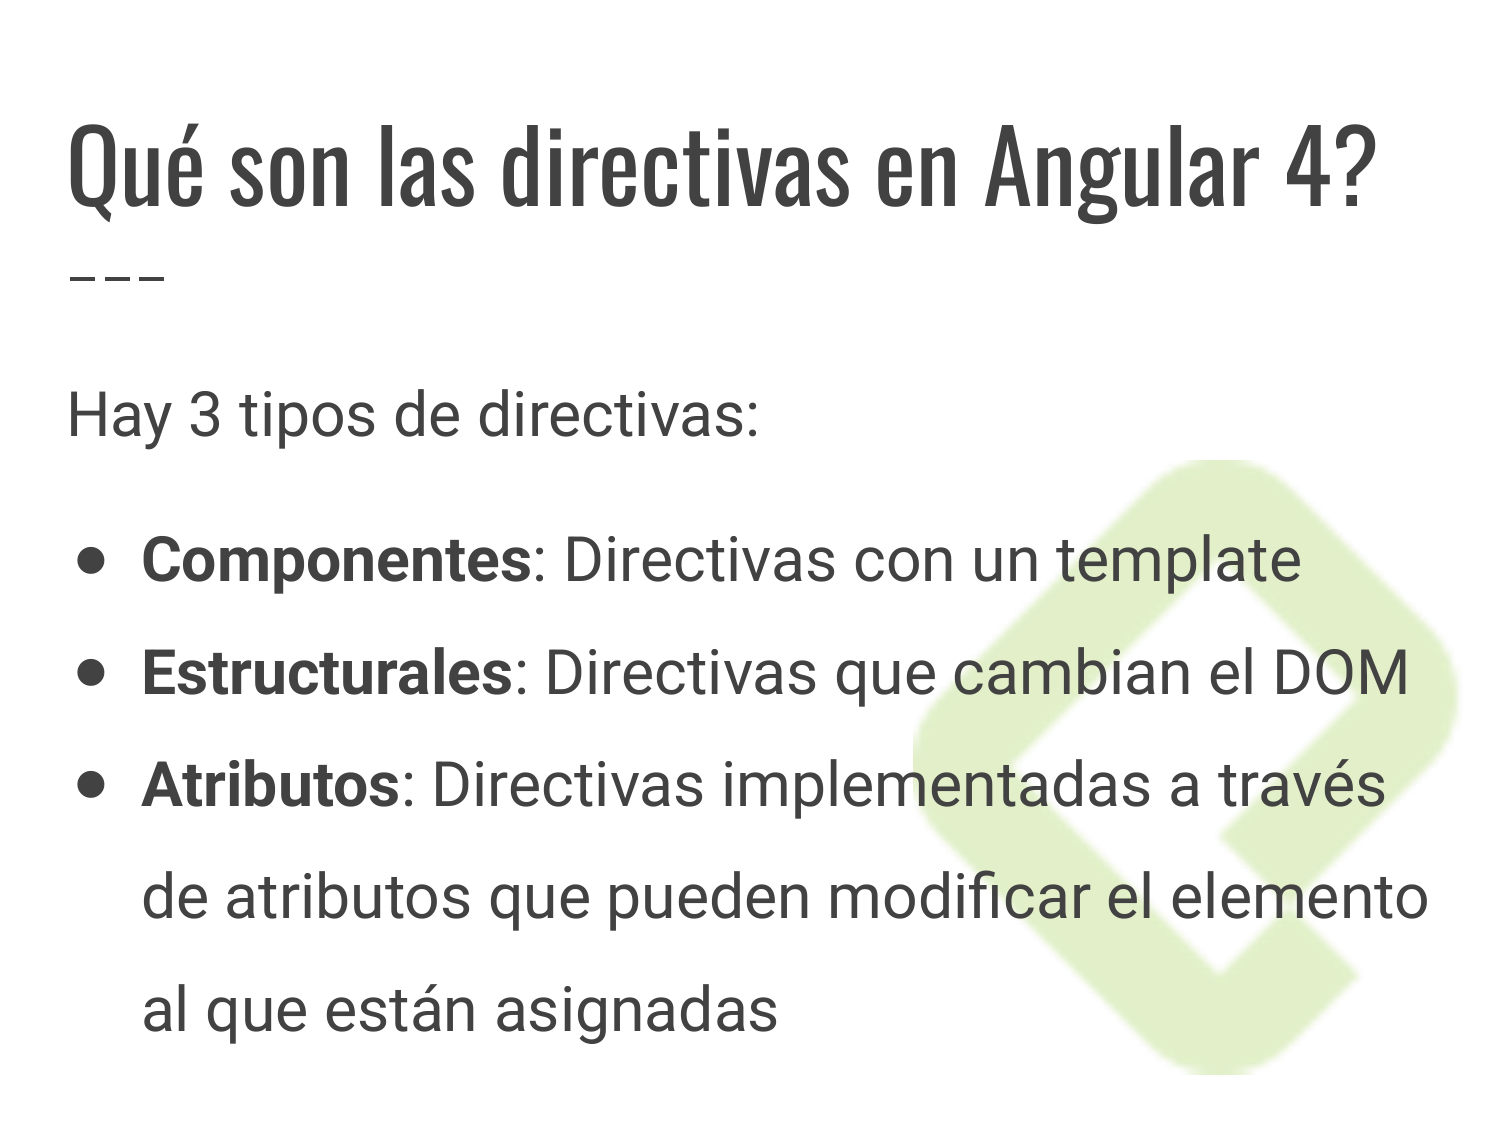

# Qué son las directivas en Angular 4?
Hay 3 tipos de directivas:
Componentes: Directivas con un template
Estructurales: Directivas que cambian el DOM
Atributos: Directivas implementadas a través de atributos que pueden modificar el elemento al que están asignadas